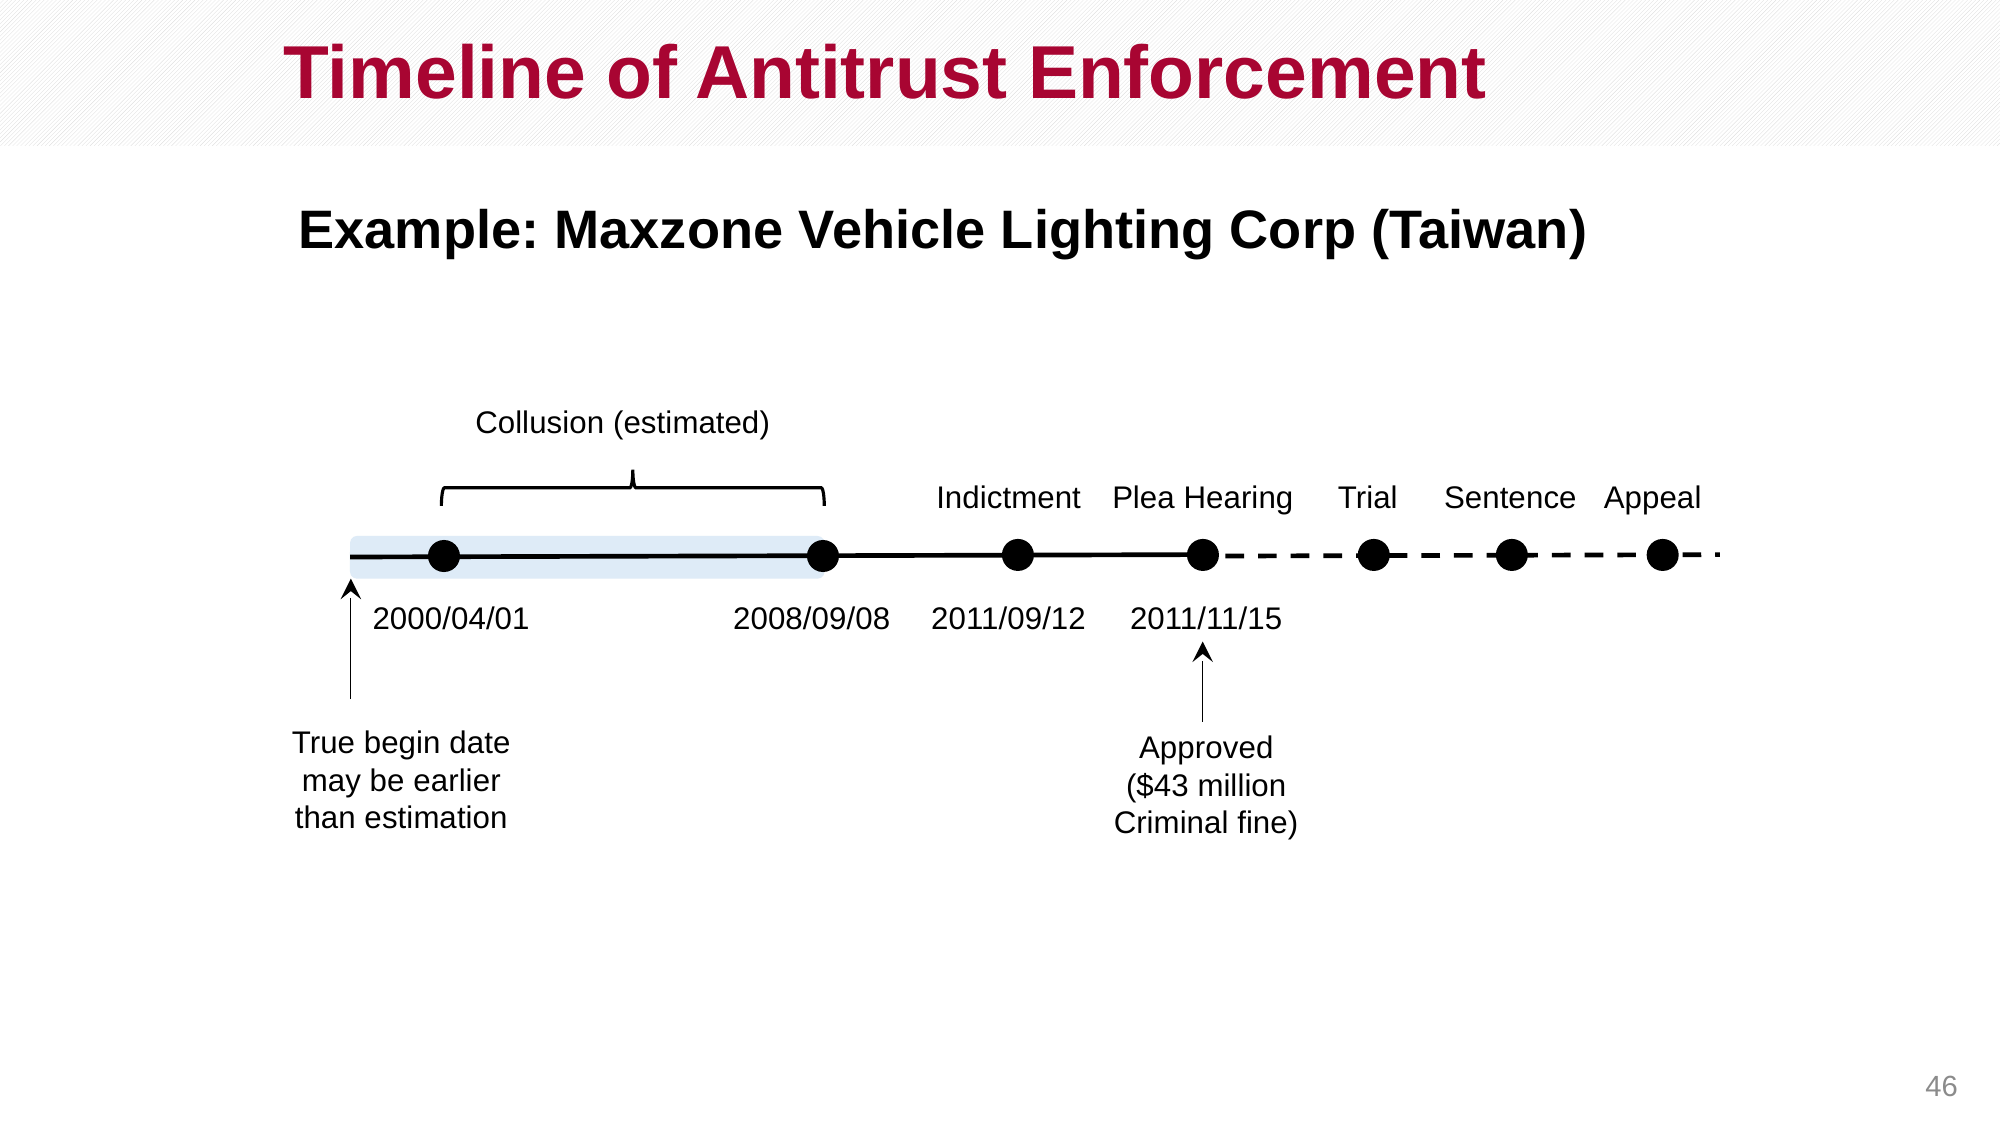

# Timeline of Antitrust Enforcement
Example: Maxzone Vehicle Lighting Corp (Taiwan)

Collusion (estimated)
Indictment
Plea Hearing
Trial
Sentence
Appeal

2000/04/01
2008/09/08
2011/09/12
2011/11/15
True begin date
may be earlier
than estimation
Approved
($43 million
Criminal fine)
46